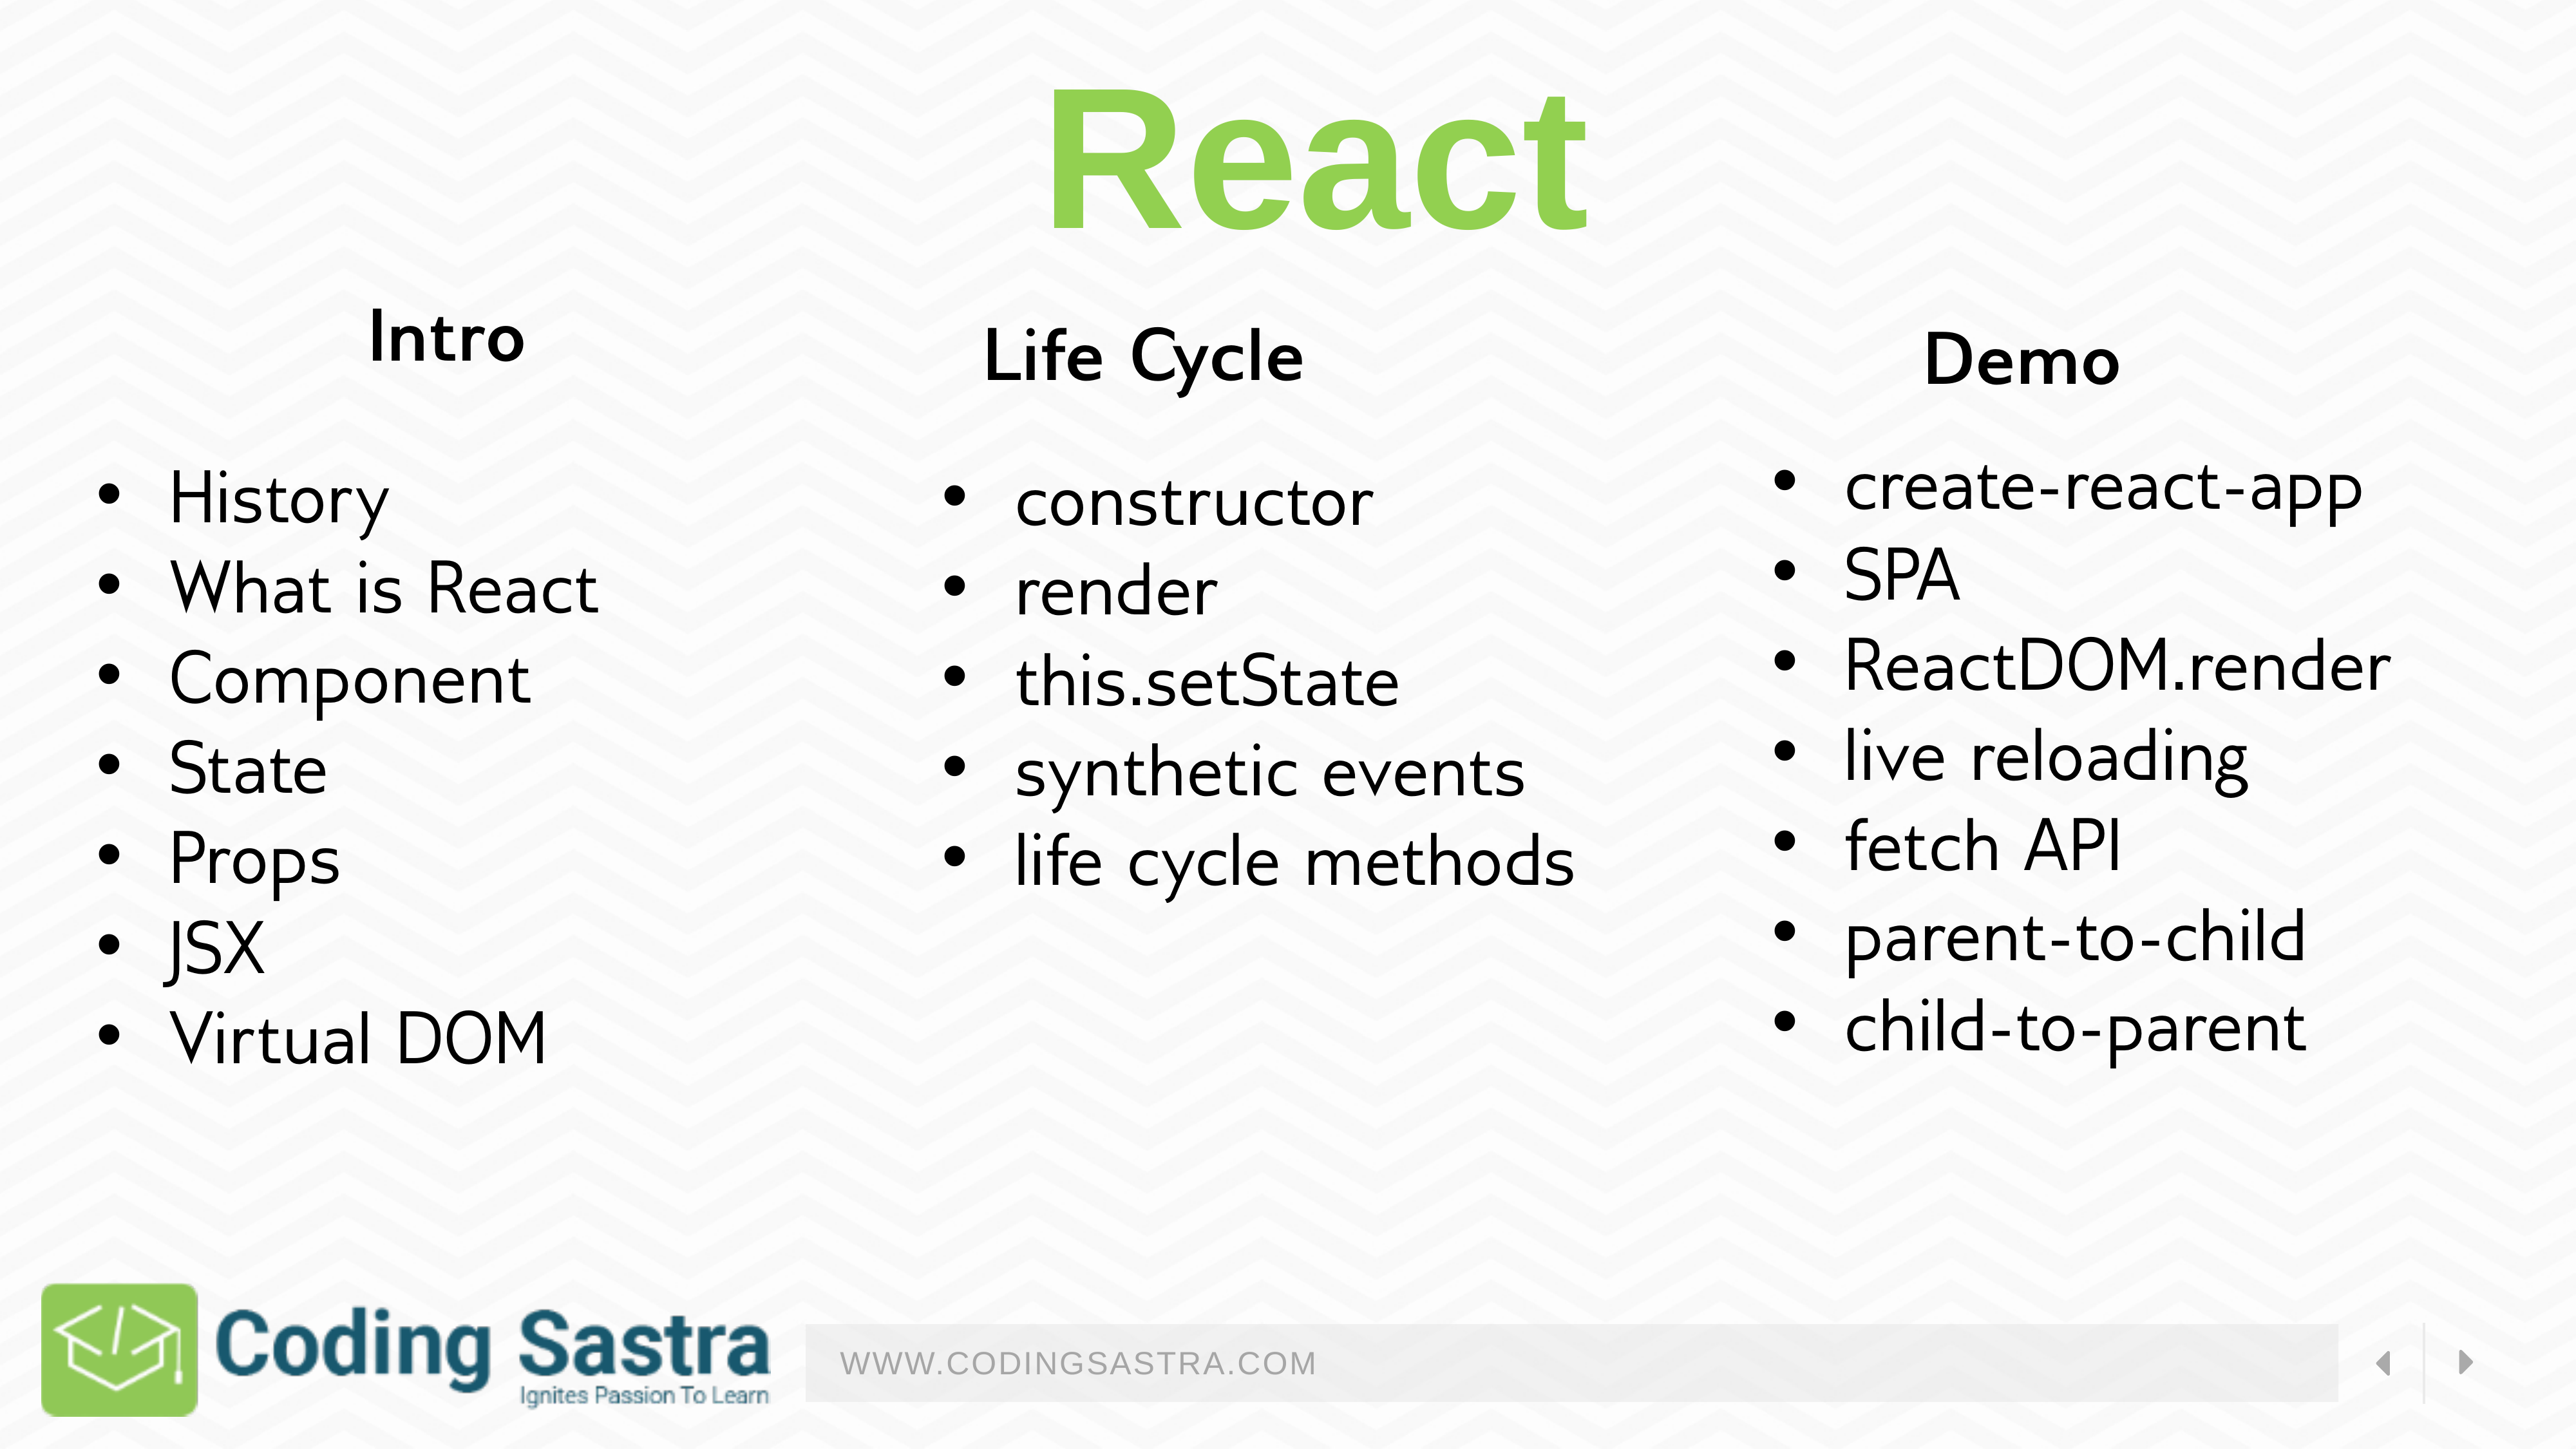

React
Intro
Life Cycle
Demo
create-react-app
SPA
ReactDOM.render
live reloading
fetch API
parent-to-child
child-to-parent

History
What is React
Component
State
Props
JSX
Virtual DOM
constructor
render
this.setState
synthetic events
life cycle methods